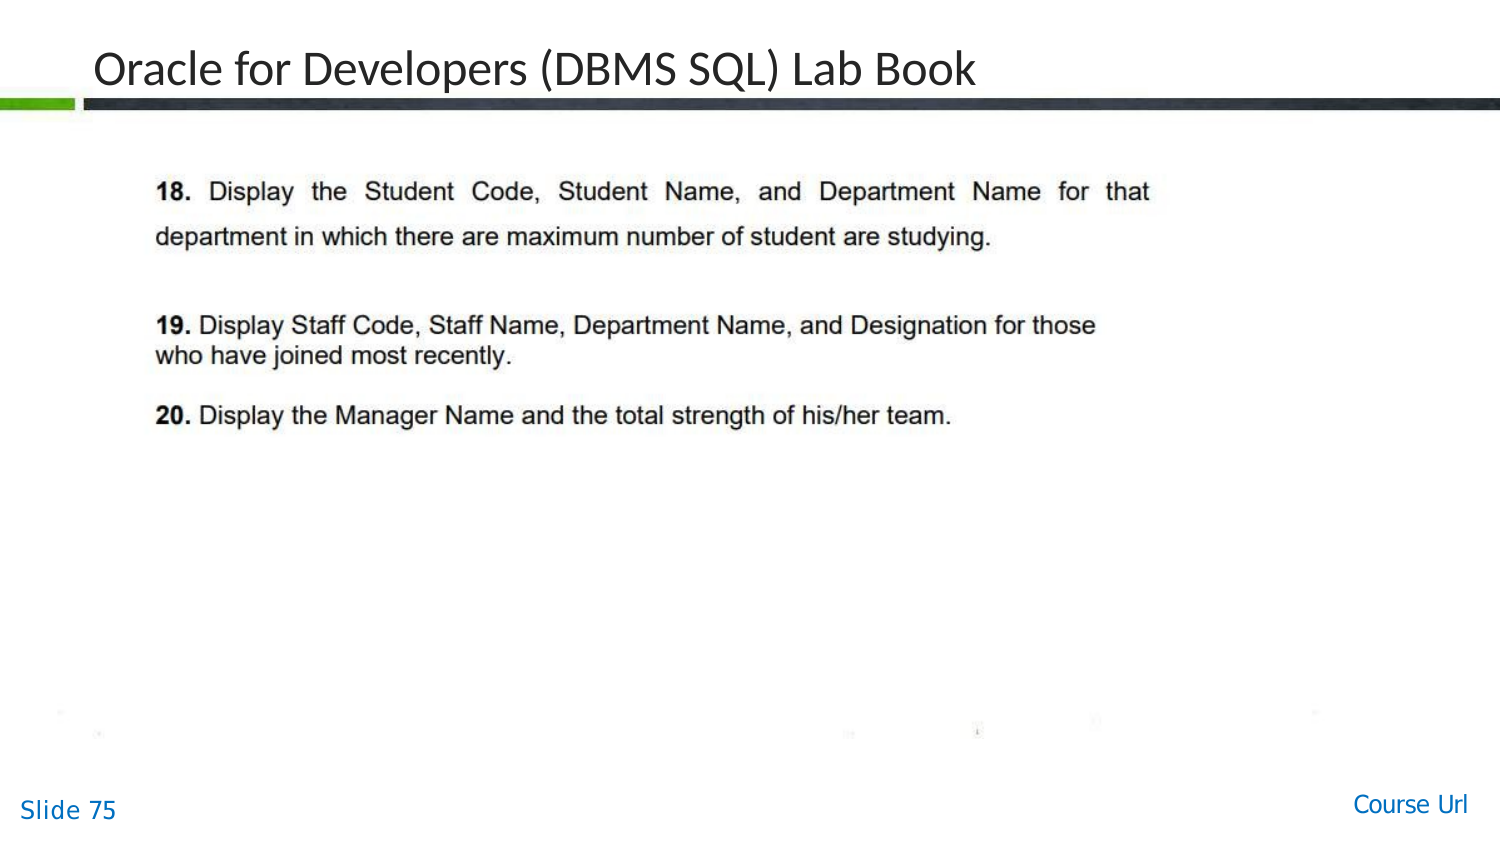

# Oracle for Developers (DBMS SQL) Lab Book

Course Url
Slide 75